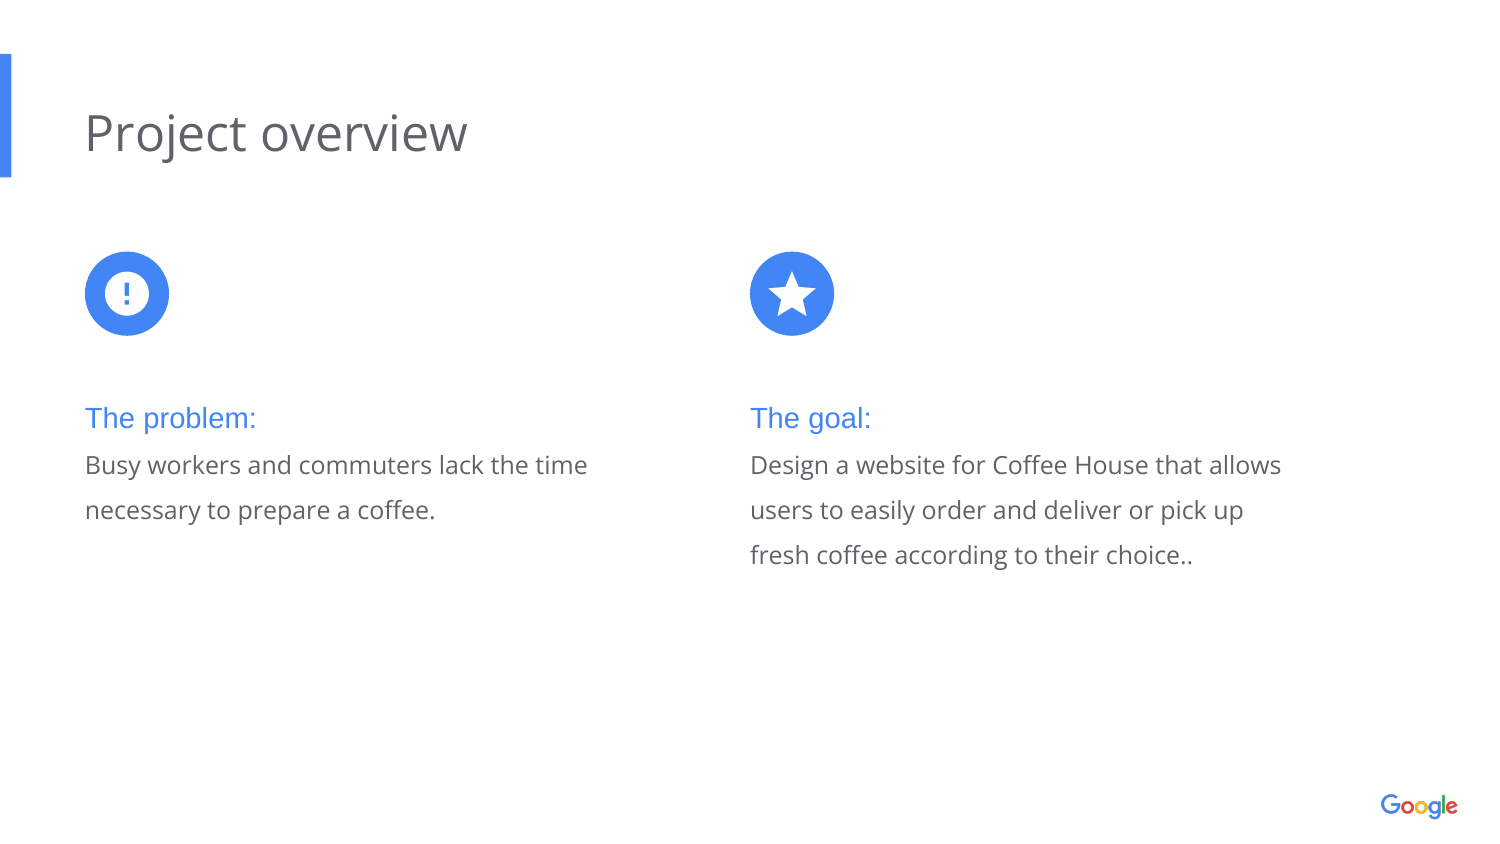

Project overview

The problem:
Busy workers and commuters lack the time necessary to prepare a coffee.
The goal:
Design a website for Coffee House that allows users to easily order and deliver or pick up fresh coffee according to their choice..